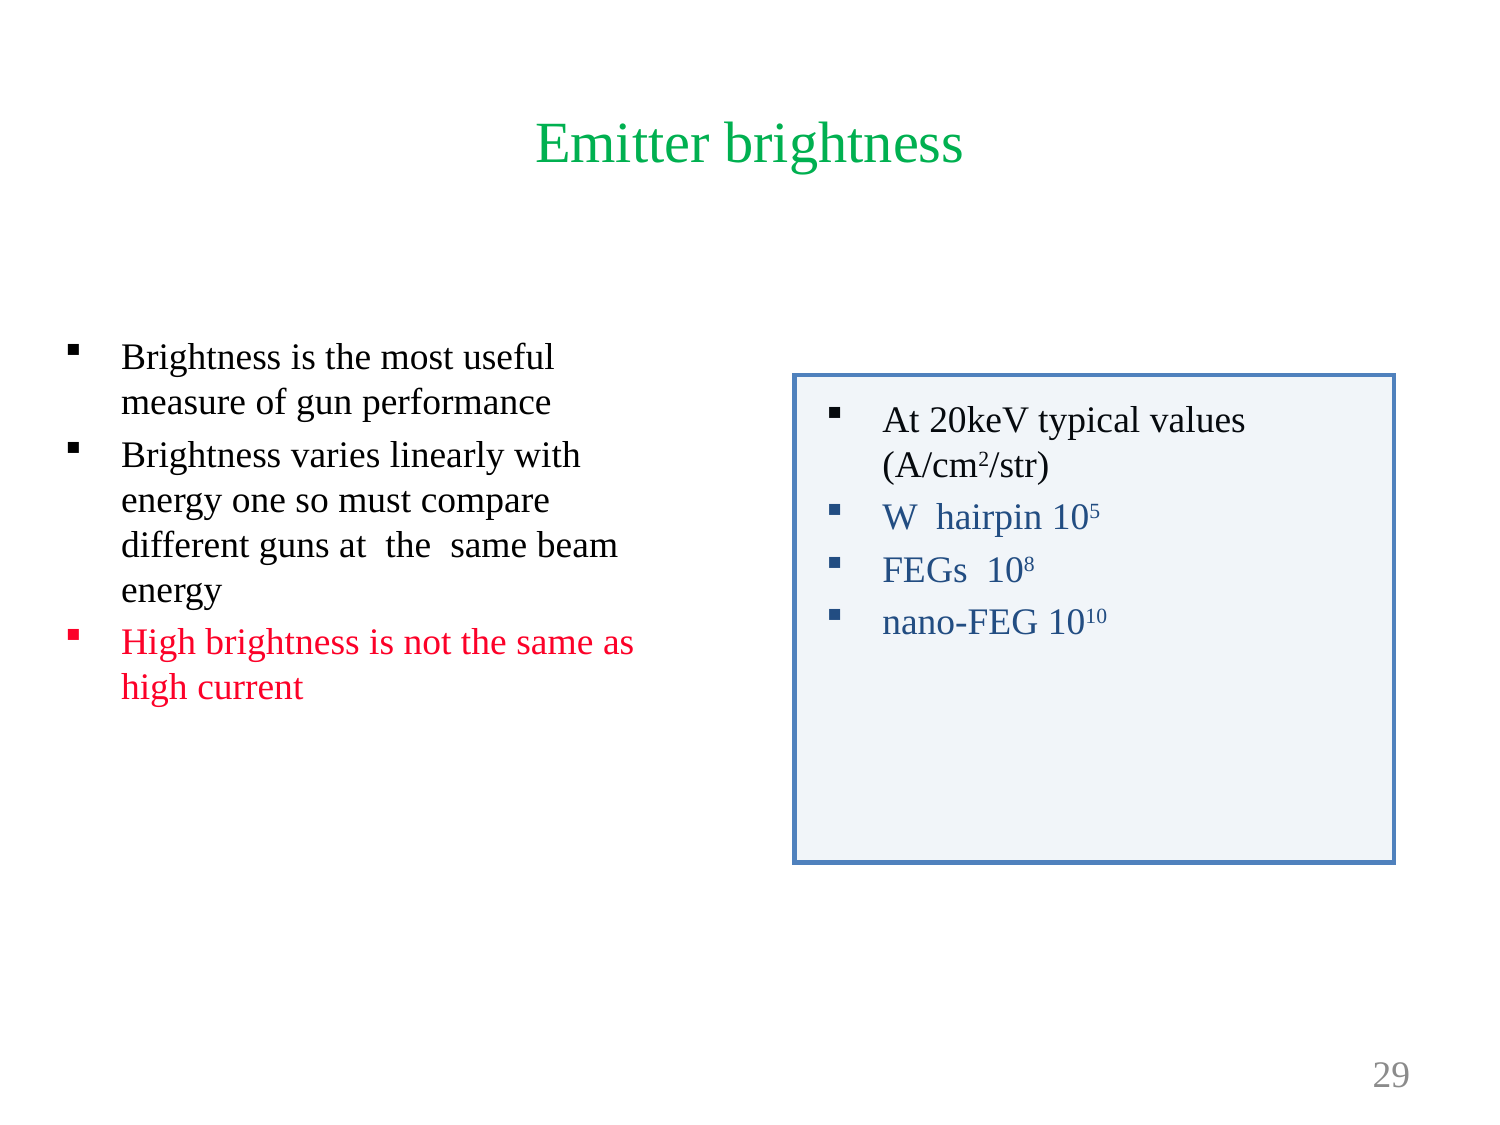

# Emitter brightness
Brightness is the most useful measure of gun performance
Brightness varies linearly with energy one so must compare different guns at  the  same beam energy
High brightness is not the same as high current

At 20keV typical values (A/cm2/str)
W  hairpin 105
FEGs  108
nano-FEG 1010
29